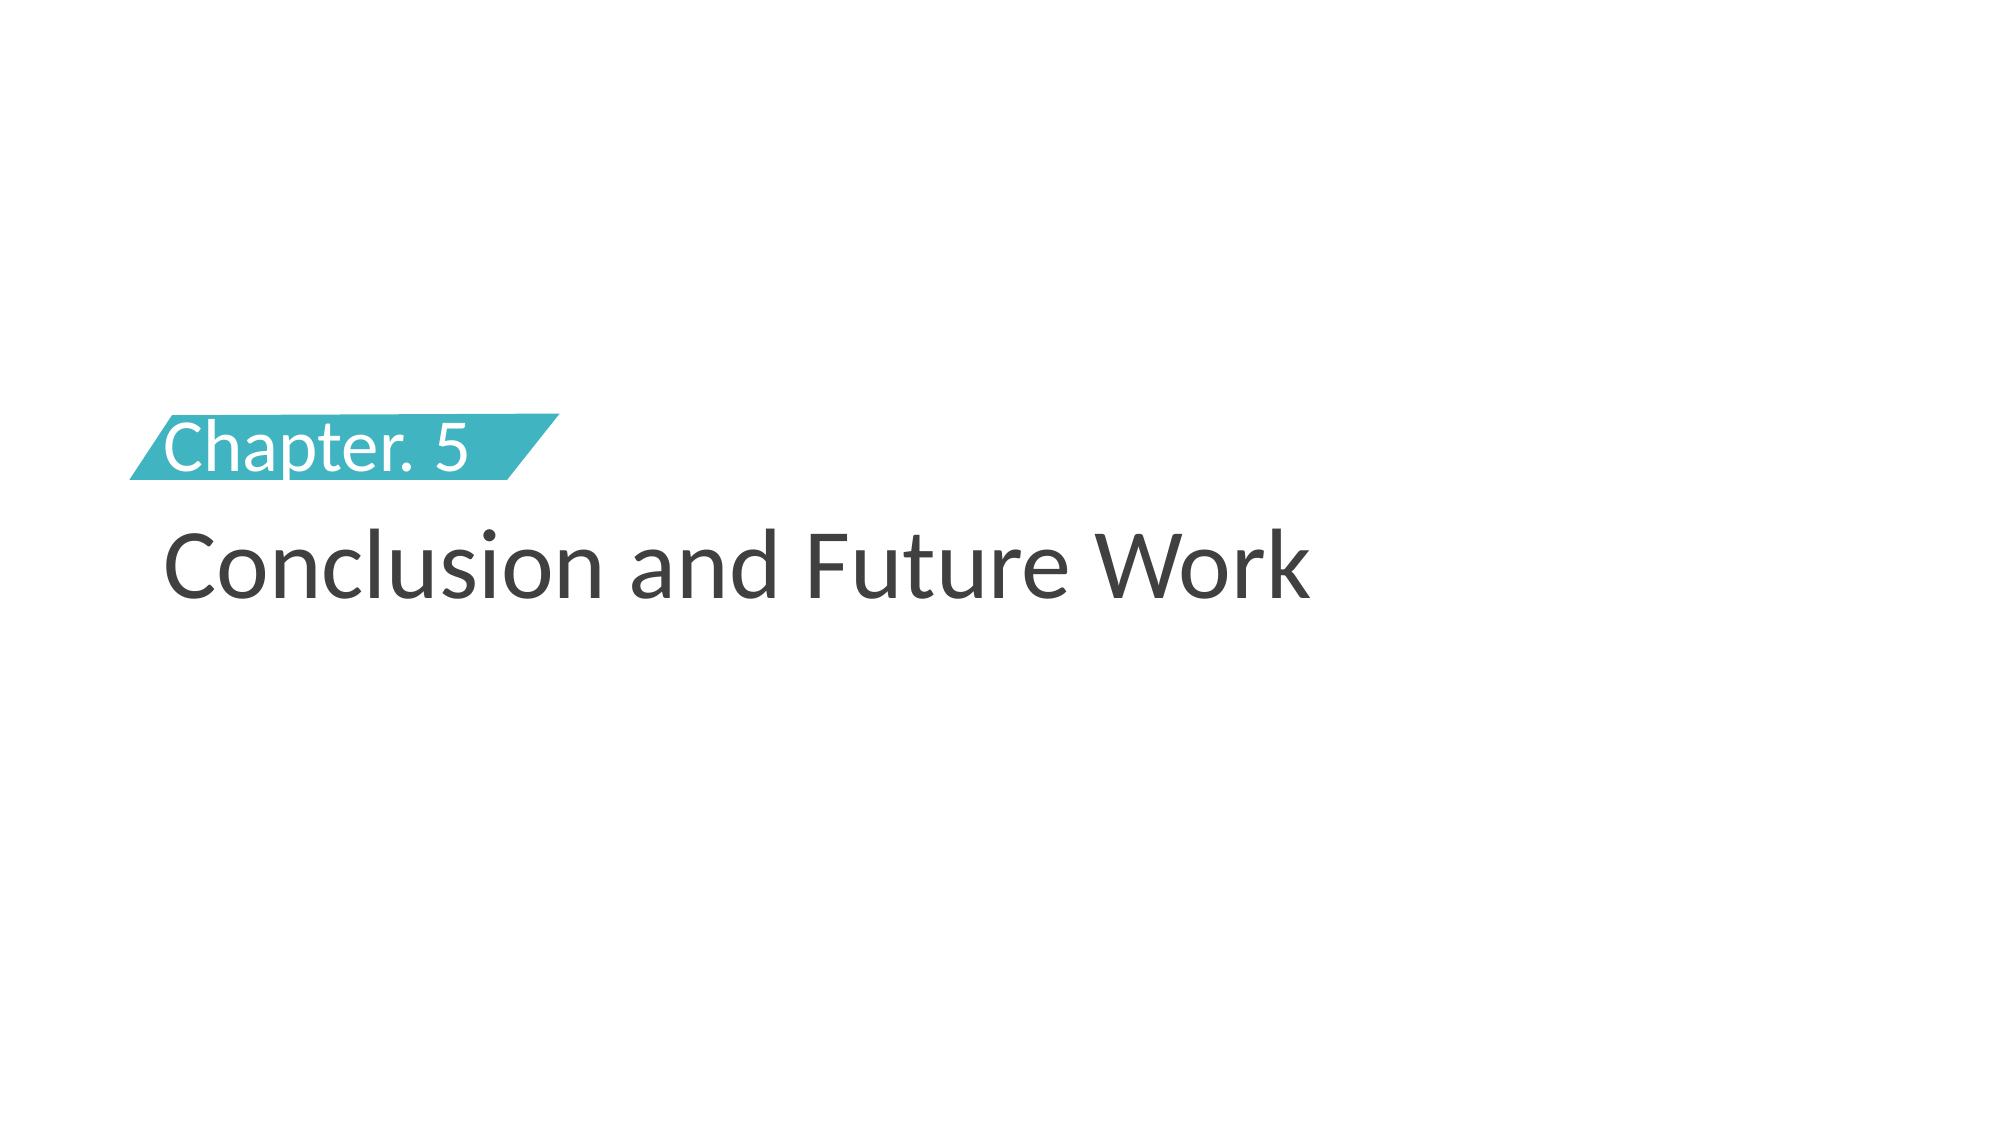

Chapter. 5
Conclusion and Future Work

43